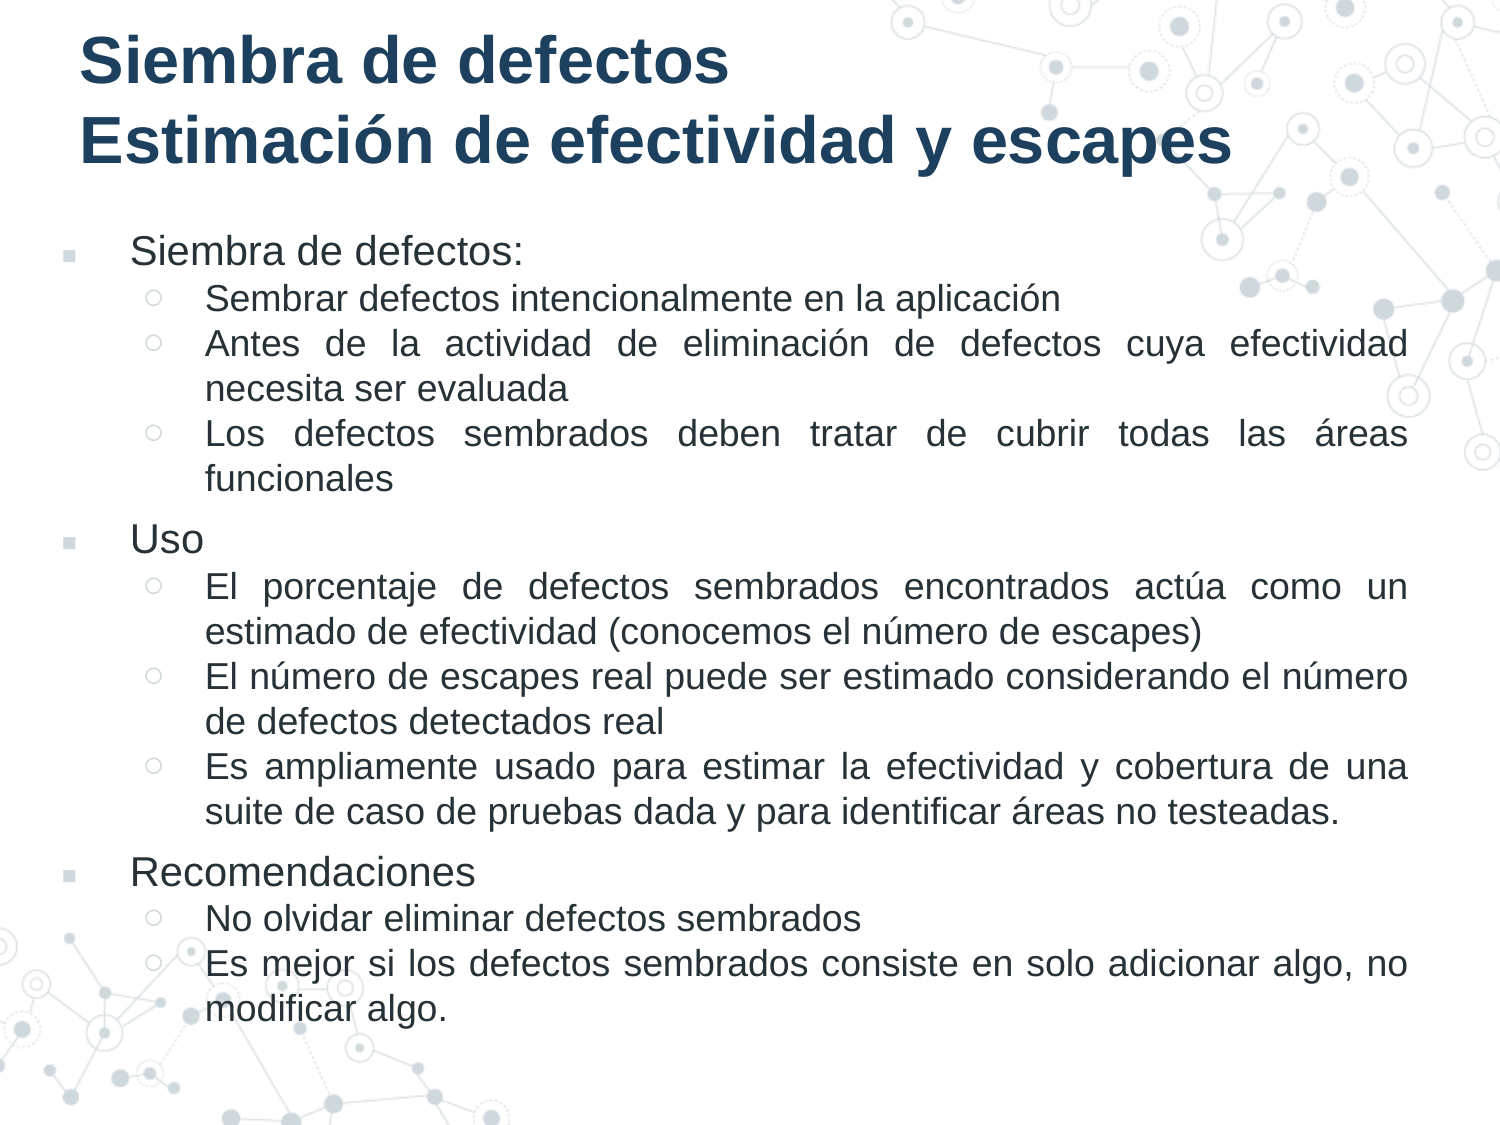

# Siembra de defectos Estimación de efectividad y escapes
Siembra de defectos:
Sembrar defectos intencionalmente en la aplicación
Antes de la actividad de eliminación de defectos cuya efectividad necesita ser evaluada
Los defectos sembrados deben tratar de cubrir todas las áreas funcionales
Uso
El porcentaje de defectos sembrados encontrados actúa como un estimado de efectividad (conocemos el número de escapes)
El número de escapes real puede ser estimado considerando el número de defectos detectados real
Es ampliamente usado para estimar la efectividad y cobertura de una suite de caso de pruebas dada y para identificar áreas no testeadas.
Recomendaciones
No olvidar eliminar defectos sembrados
Es mejor si los defectos sembrados consiste en solo adicionar algo, no modificar algo.